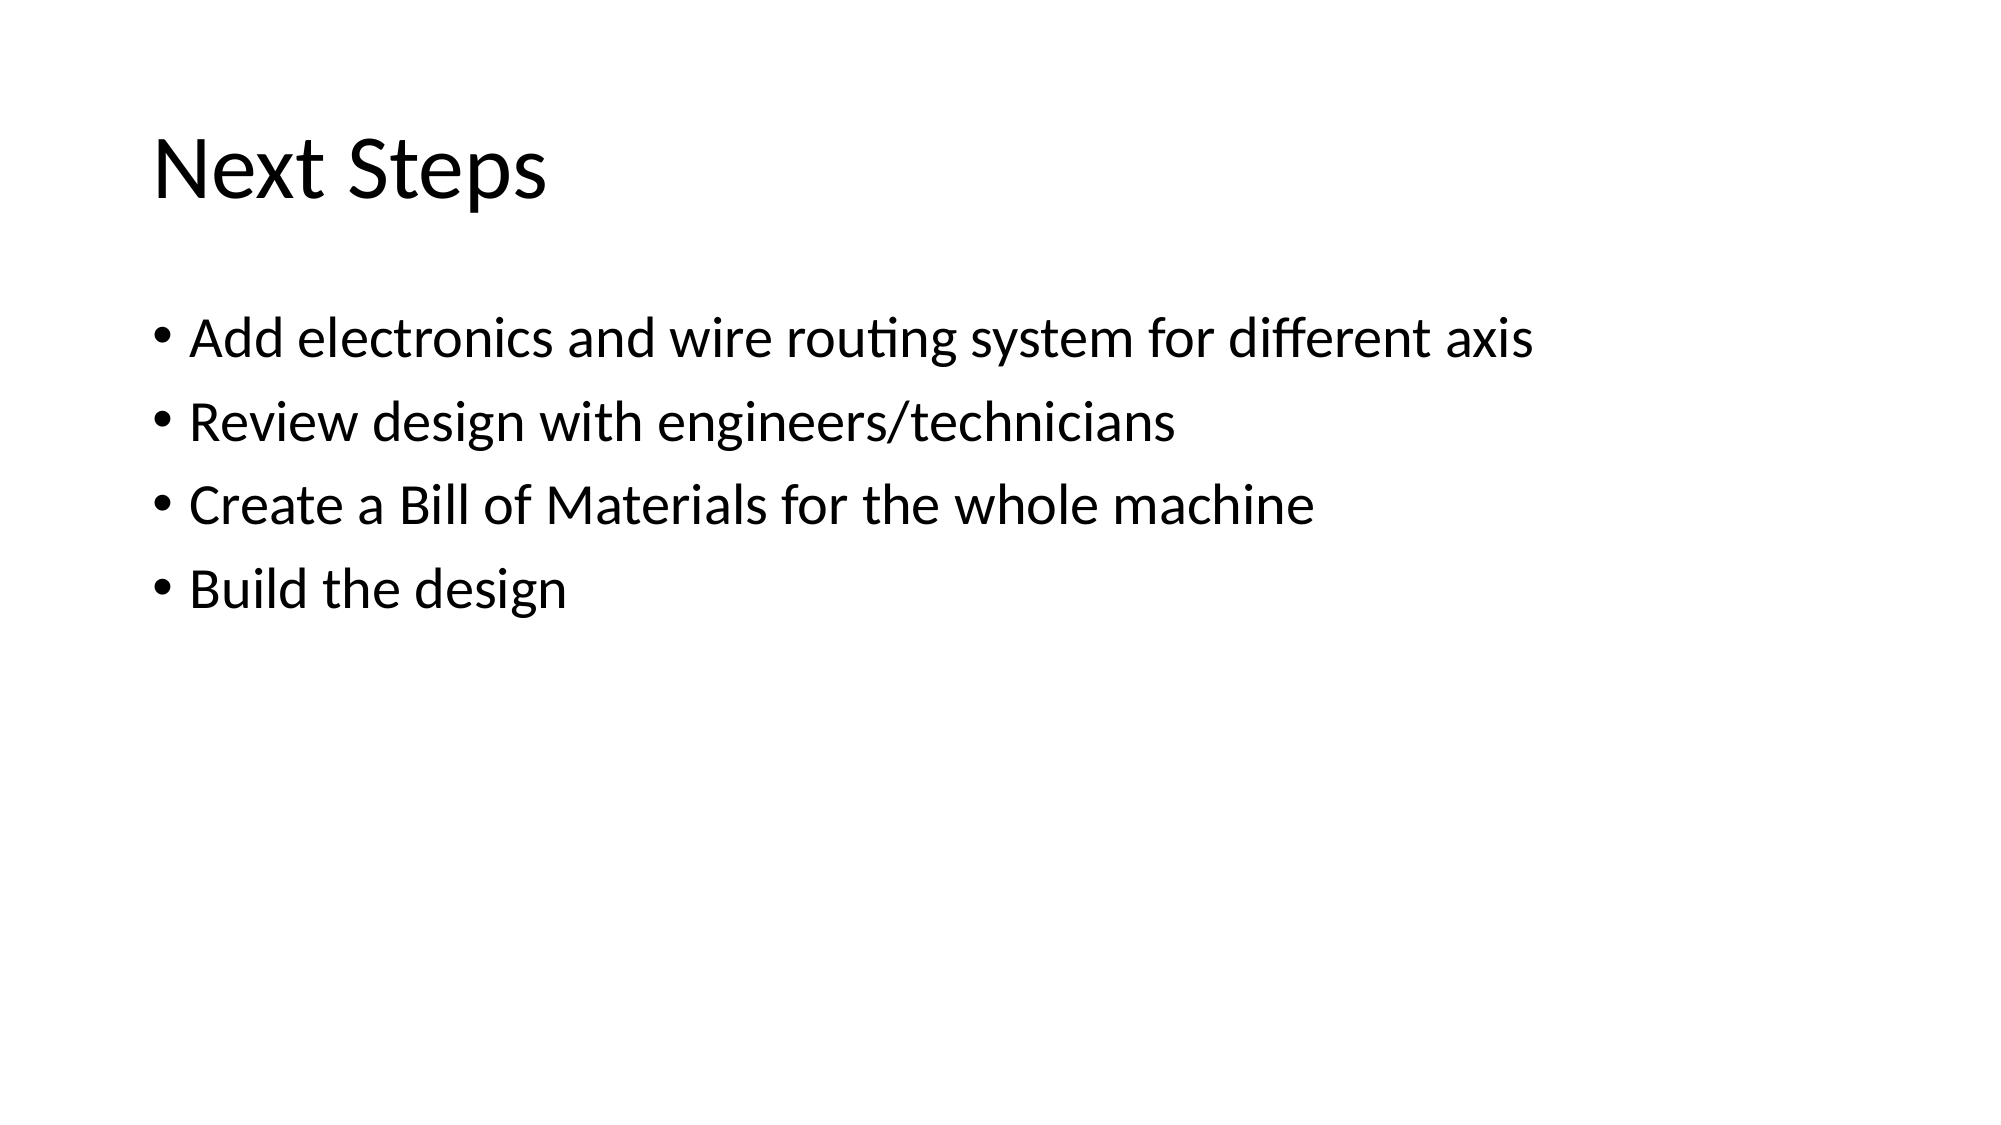

# Next Steps
Add electronics and wire routing system for different axis
Review design with engineers/technicians
Create a Bill of Materials for the whole machine
Build the design